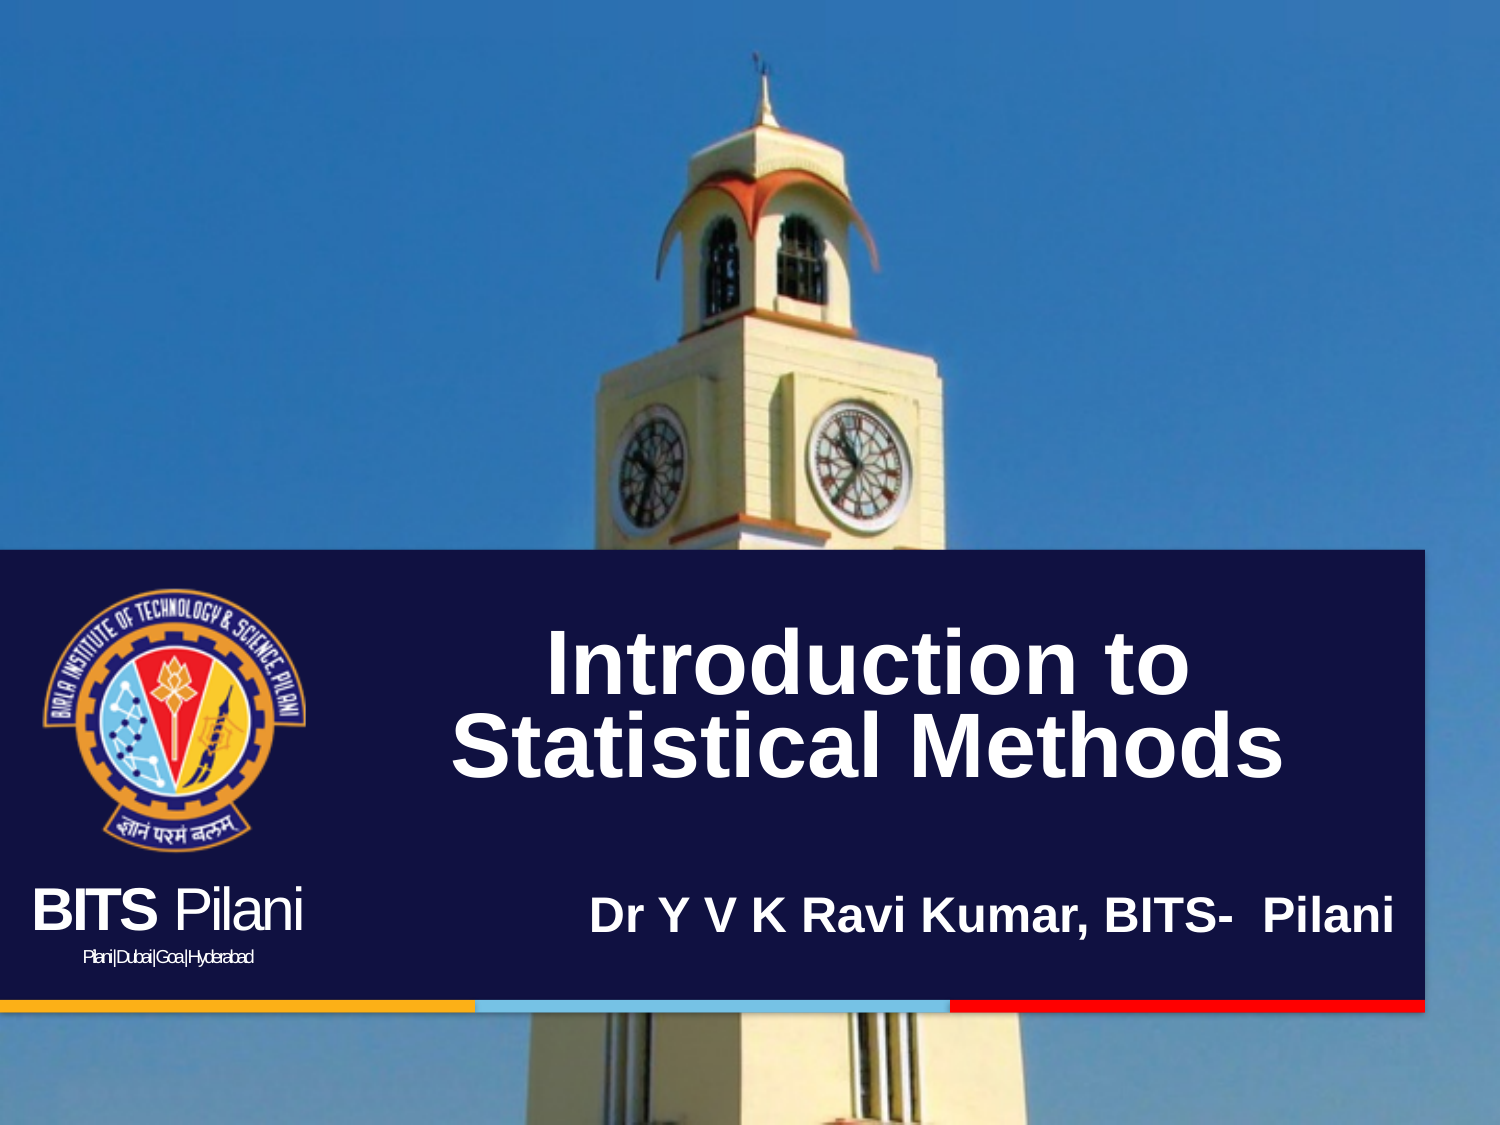

# Introduction to Statistical Methods
Dr Y V K Ravi Kumar, BITS-  Pilani